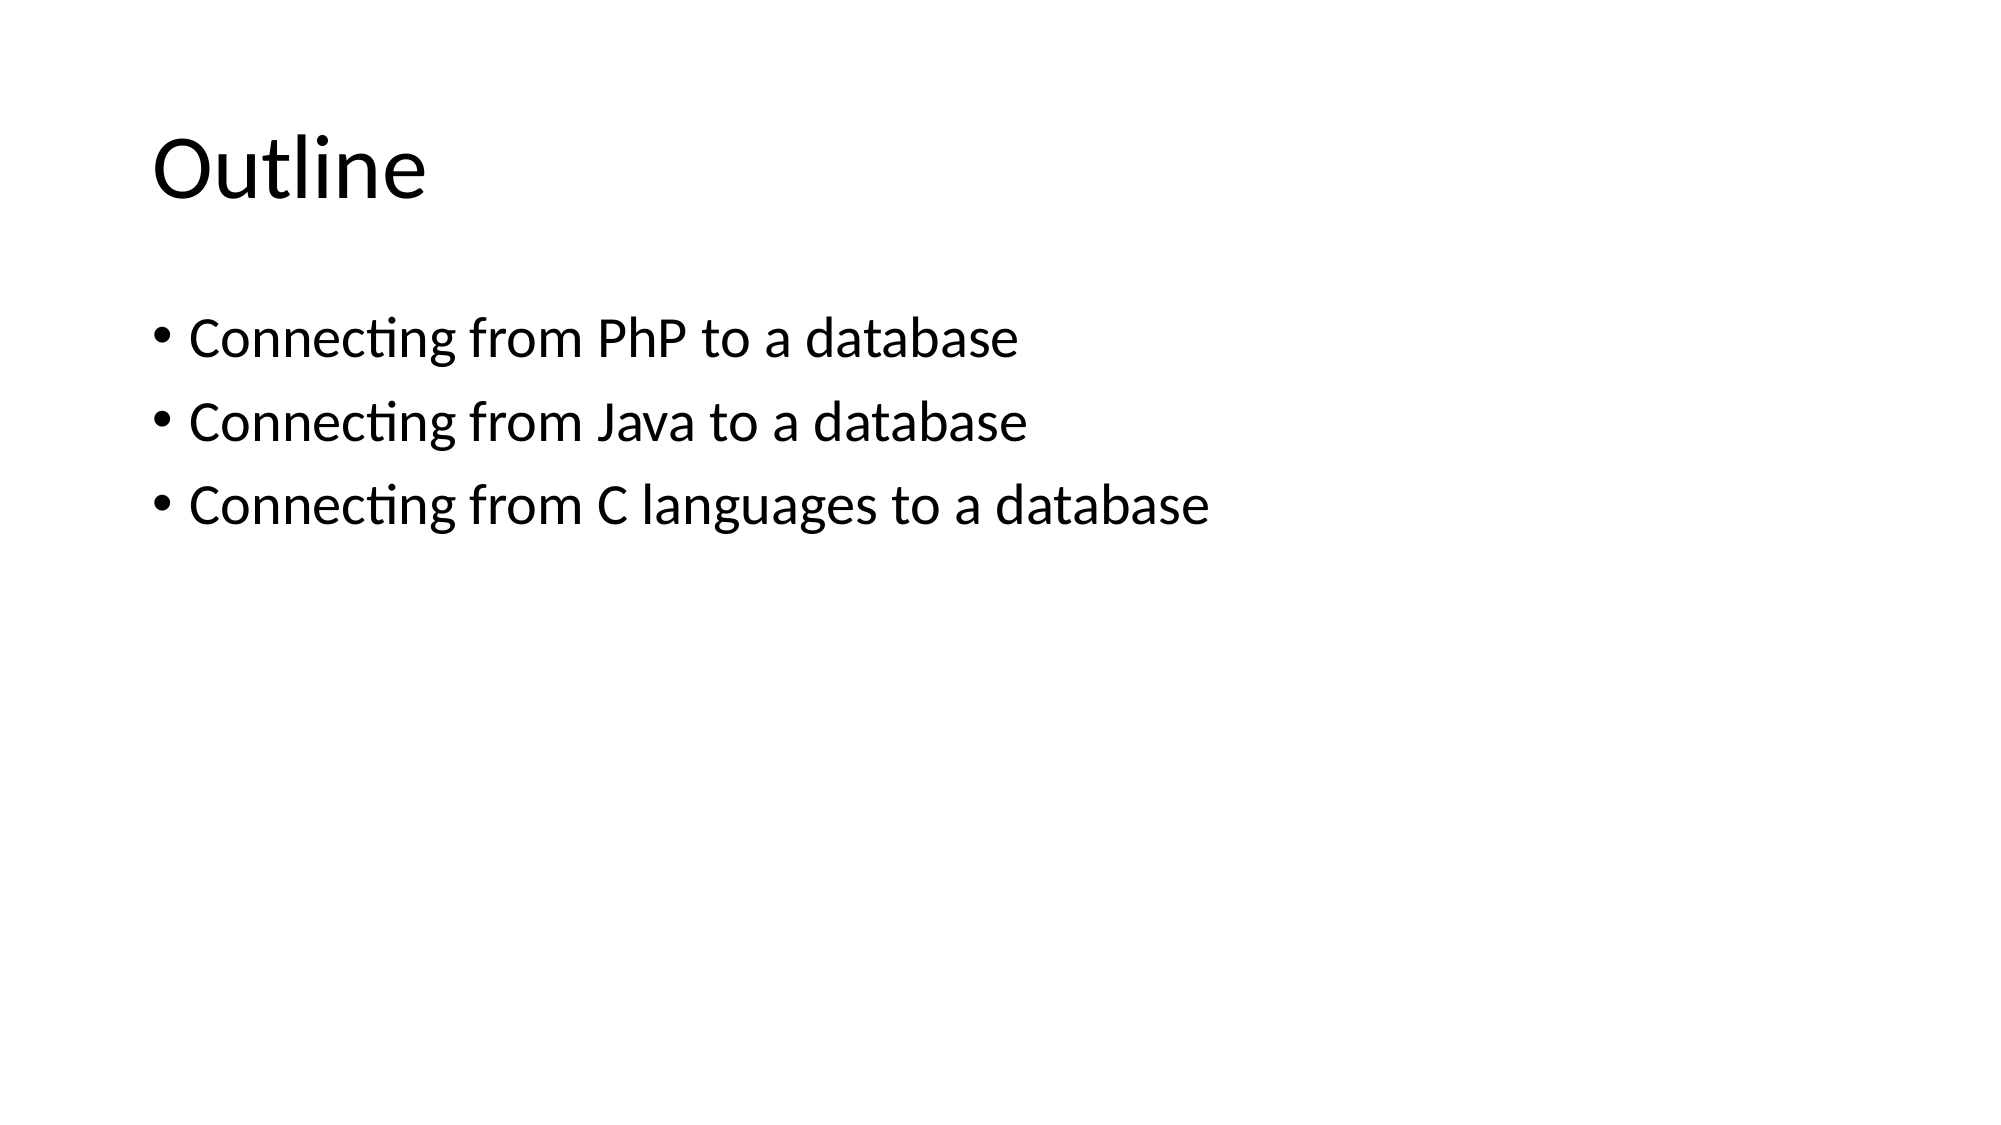

# Outline
Connecting from PhP to a database
Connecting from Java to a database
Connecting from C languages to a database